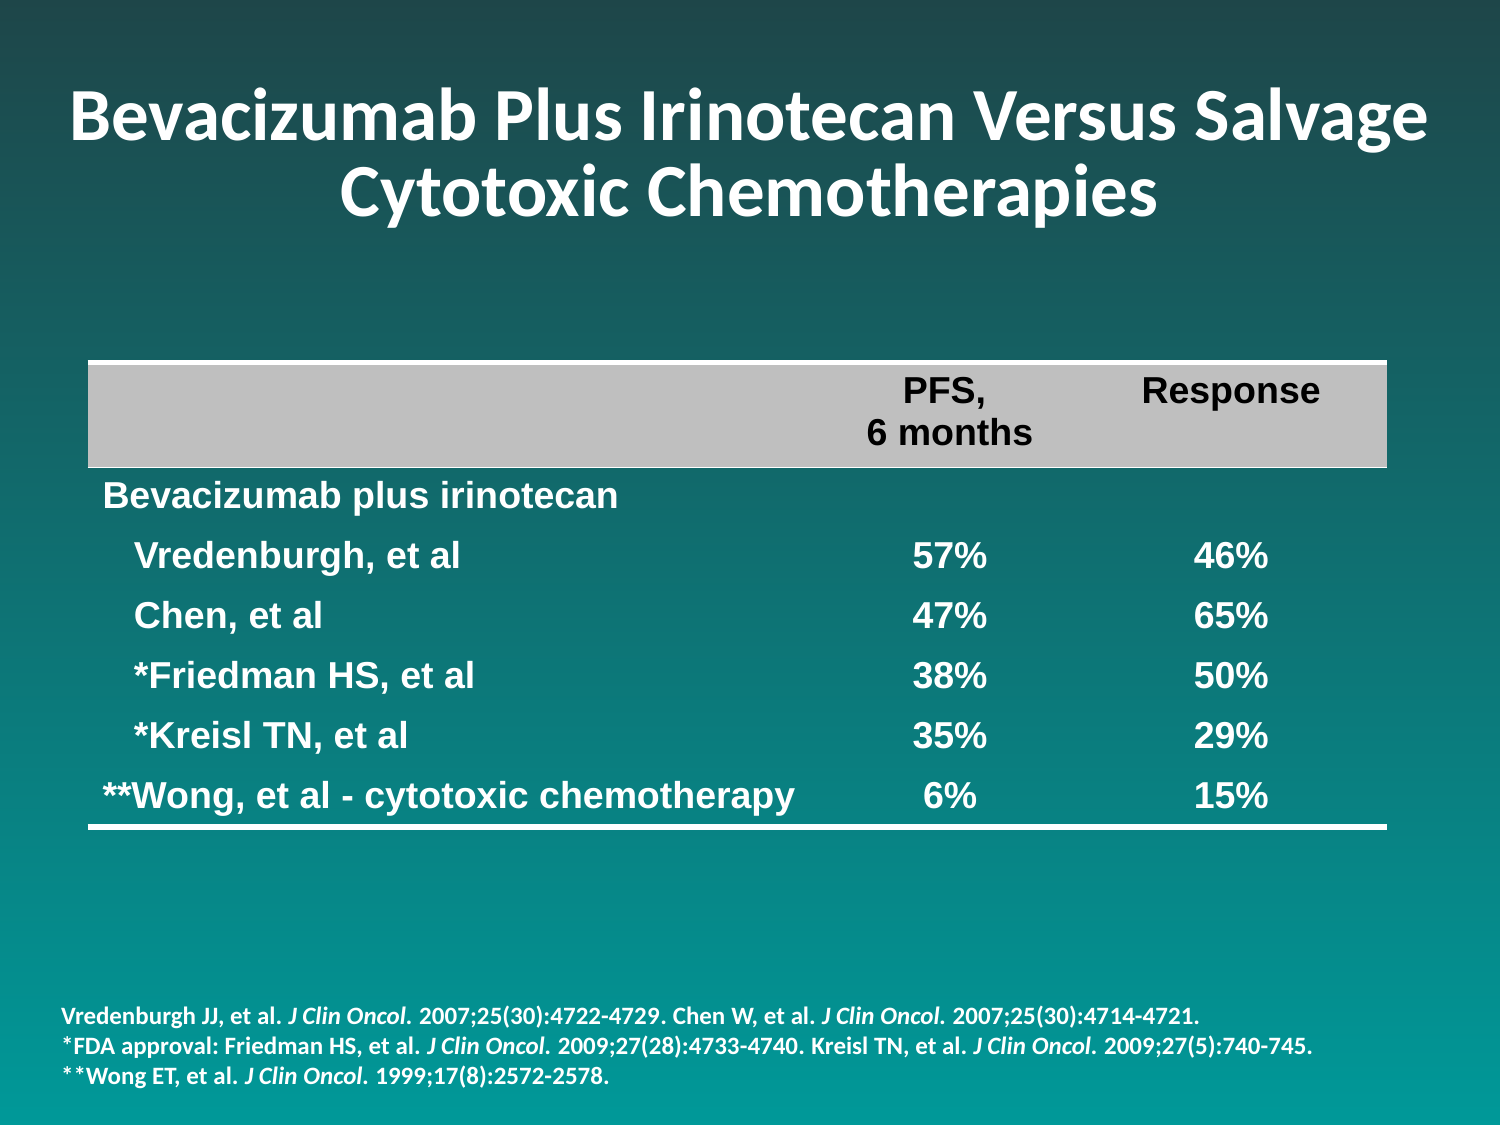

# Bevacizumab Plus Irinotecan Versus Salvage Cytotoxic Chemotherapies
|  | PFS, 6 months | Response |
| --- | --- | --- |
| Bevacizumab plus irinotecan |  |  |
| Vredenburgh, et al | 57% | 46% |
| Chen, et al | 47% | 65% |
| \*Friedman HS, et al | 38% | 50% |
| \*Kreisl TN, et al | 35% | 29% |
| \*\*Wong, et al - cytotoxic chemotherapy | 6% | 15% |
Vredenburgh JJ, et al. J Clin Oncol. 2007;25(30):4722-4729. Chen W, et al. J Clin Oncol. 2007;25(30):4714-4721.
*FDA approval: Friedman HS, et al. J Clin Oncol. 2009;27(28):4733-4740. Kreisl TN, et al. J Clin Oncol. 2009;27(5):740-745.
**Wong ET, et al. J Clin Oncol. 1999;17(8):2572-2578.